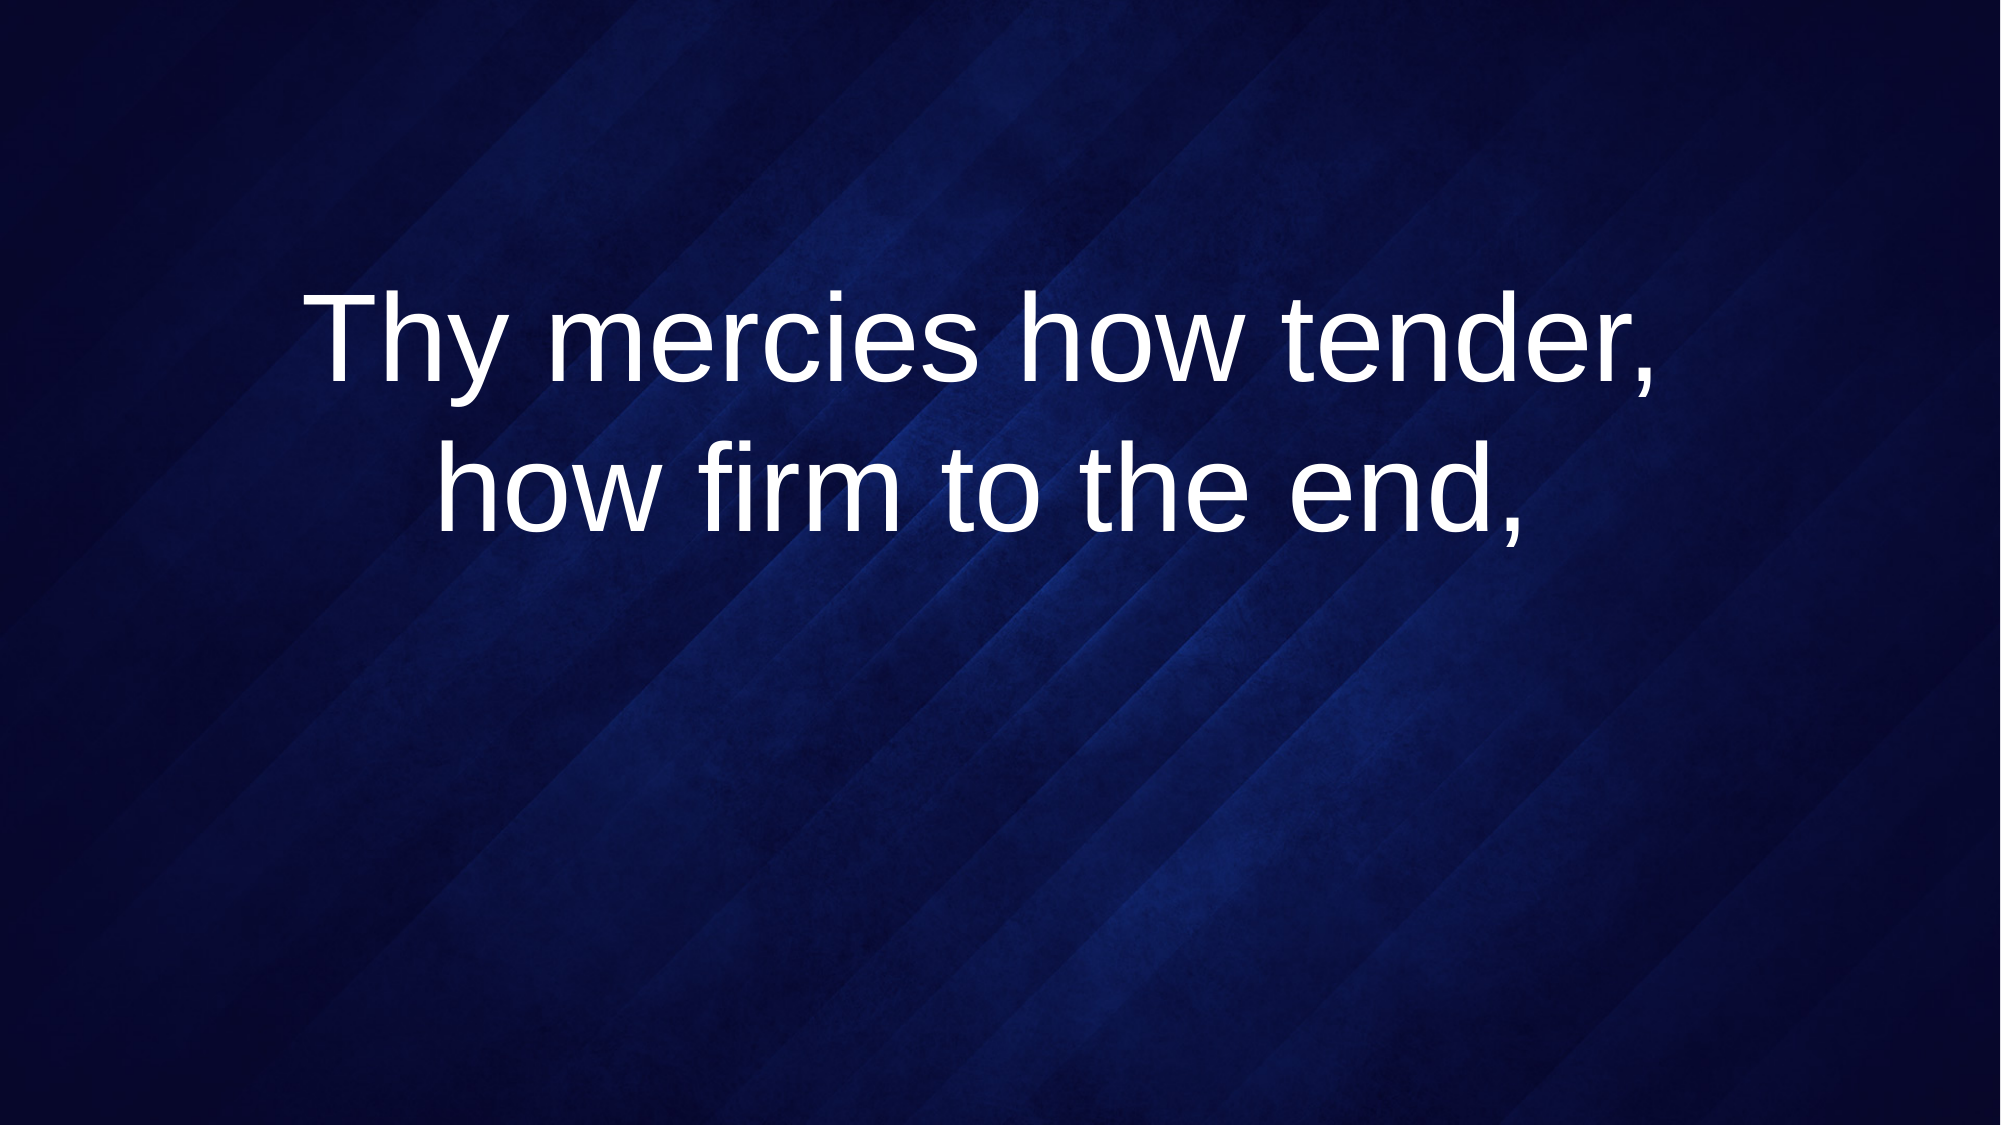

# Thy mercies how tender, how firm to the end,